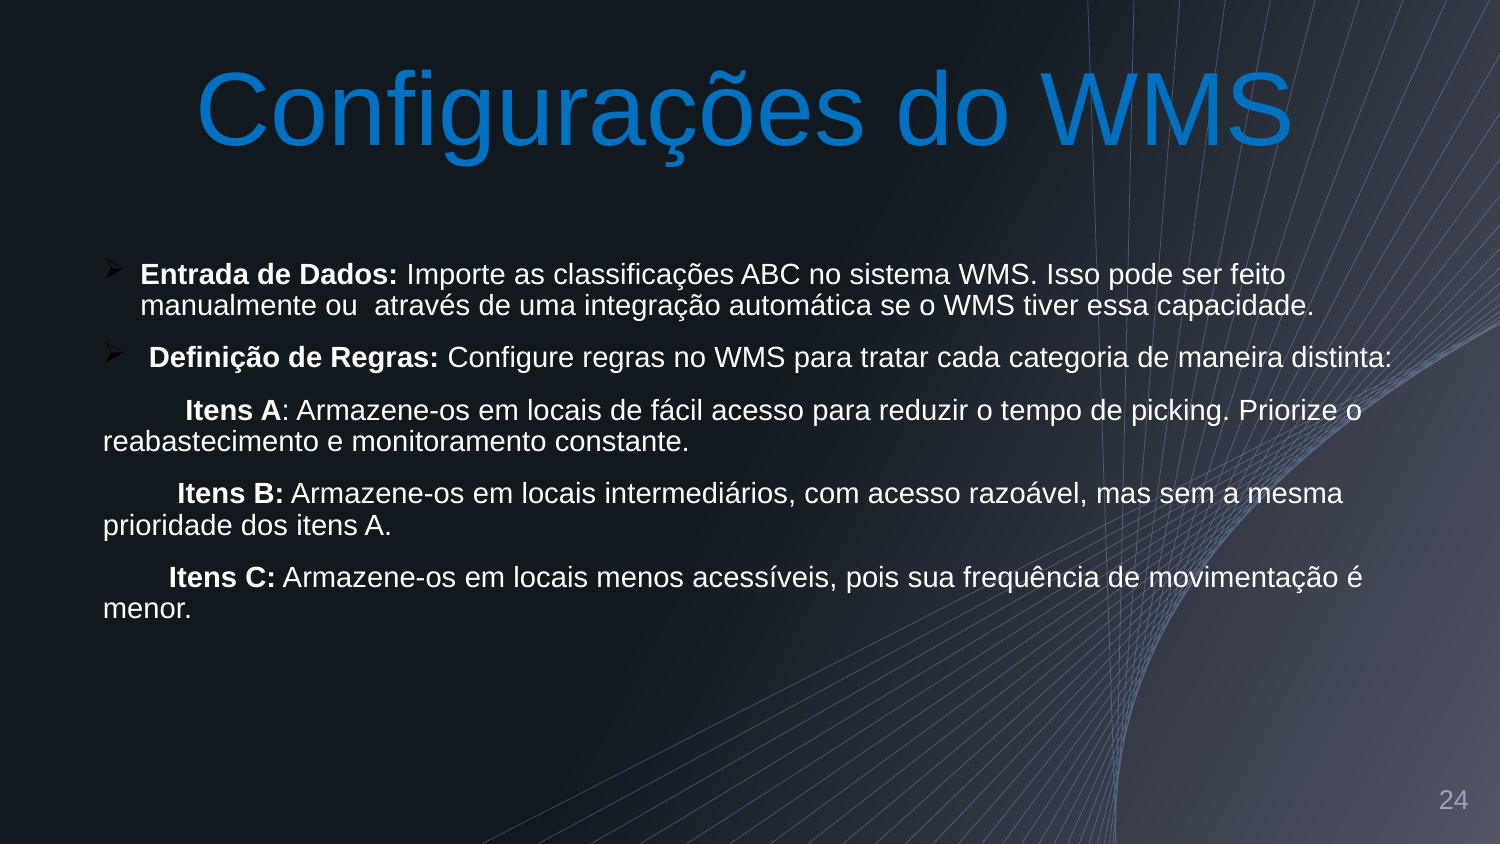

# Configurações do WMS
Entrada de Dados: Importe as classificações ABC no sistema WMS. Isso pode ser feito manualmente ou  através de uma integração automática se o WMS tiver essa capacidade.
 Definição de Regras: Configure regras no WMS para tratar cada categoria de maneira distinta:
          Itens A: Armazene-os em locais de fácil acesso para reduzir o tempo de picking. Priorize o reabastecimento e monitoramento constante.
         Itens B: Armazene-os em locais intermediários, com acesso razoável, mas sem a mesma prioridade dos itens A.
        Itens C: Armazene-os em locais menos acessíveis, pois sua frequência de movimentação é menor.

24